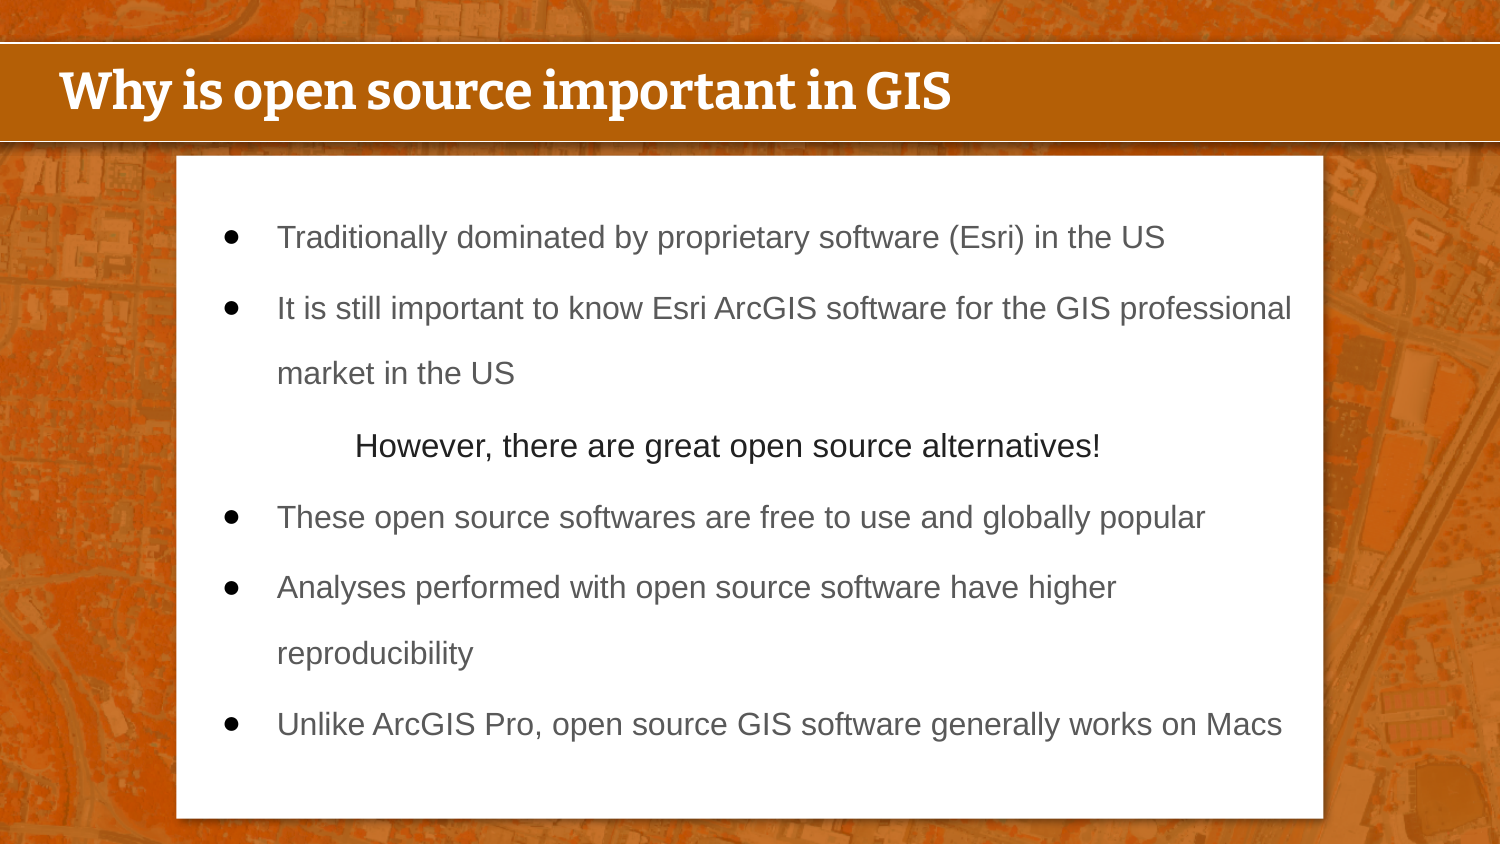

# Why is open source important in GIS
Traditionally dominated by proprietary software (Esri) in the US
It is still important to know Esri ArcGIS software for the GIS professional market in the US
However, there are great open source alternatives!
These open source softwares are free to use and globally popular
Analyses performed with open source software have higher reproducibility
Unlike ArcGIS Pro, open source GIS software generally works on Macs